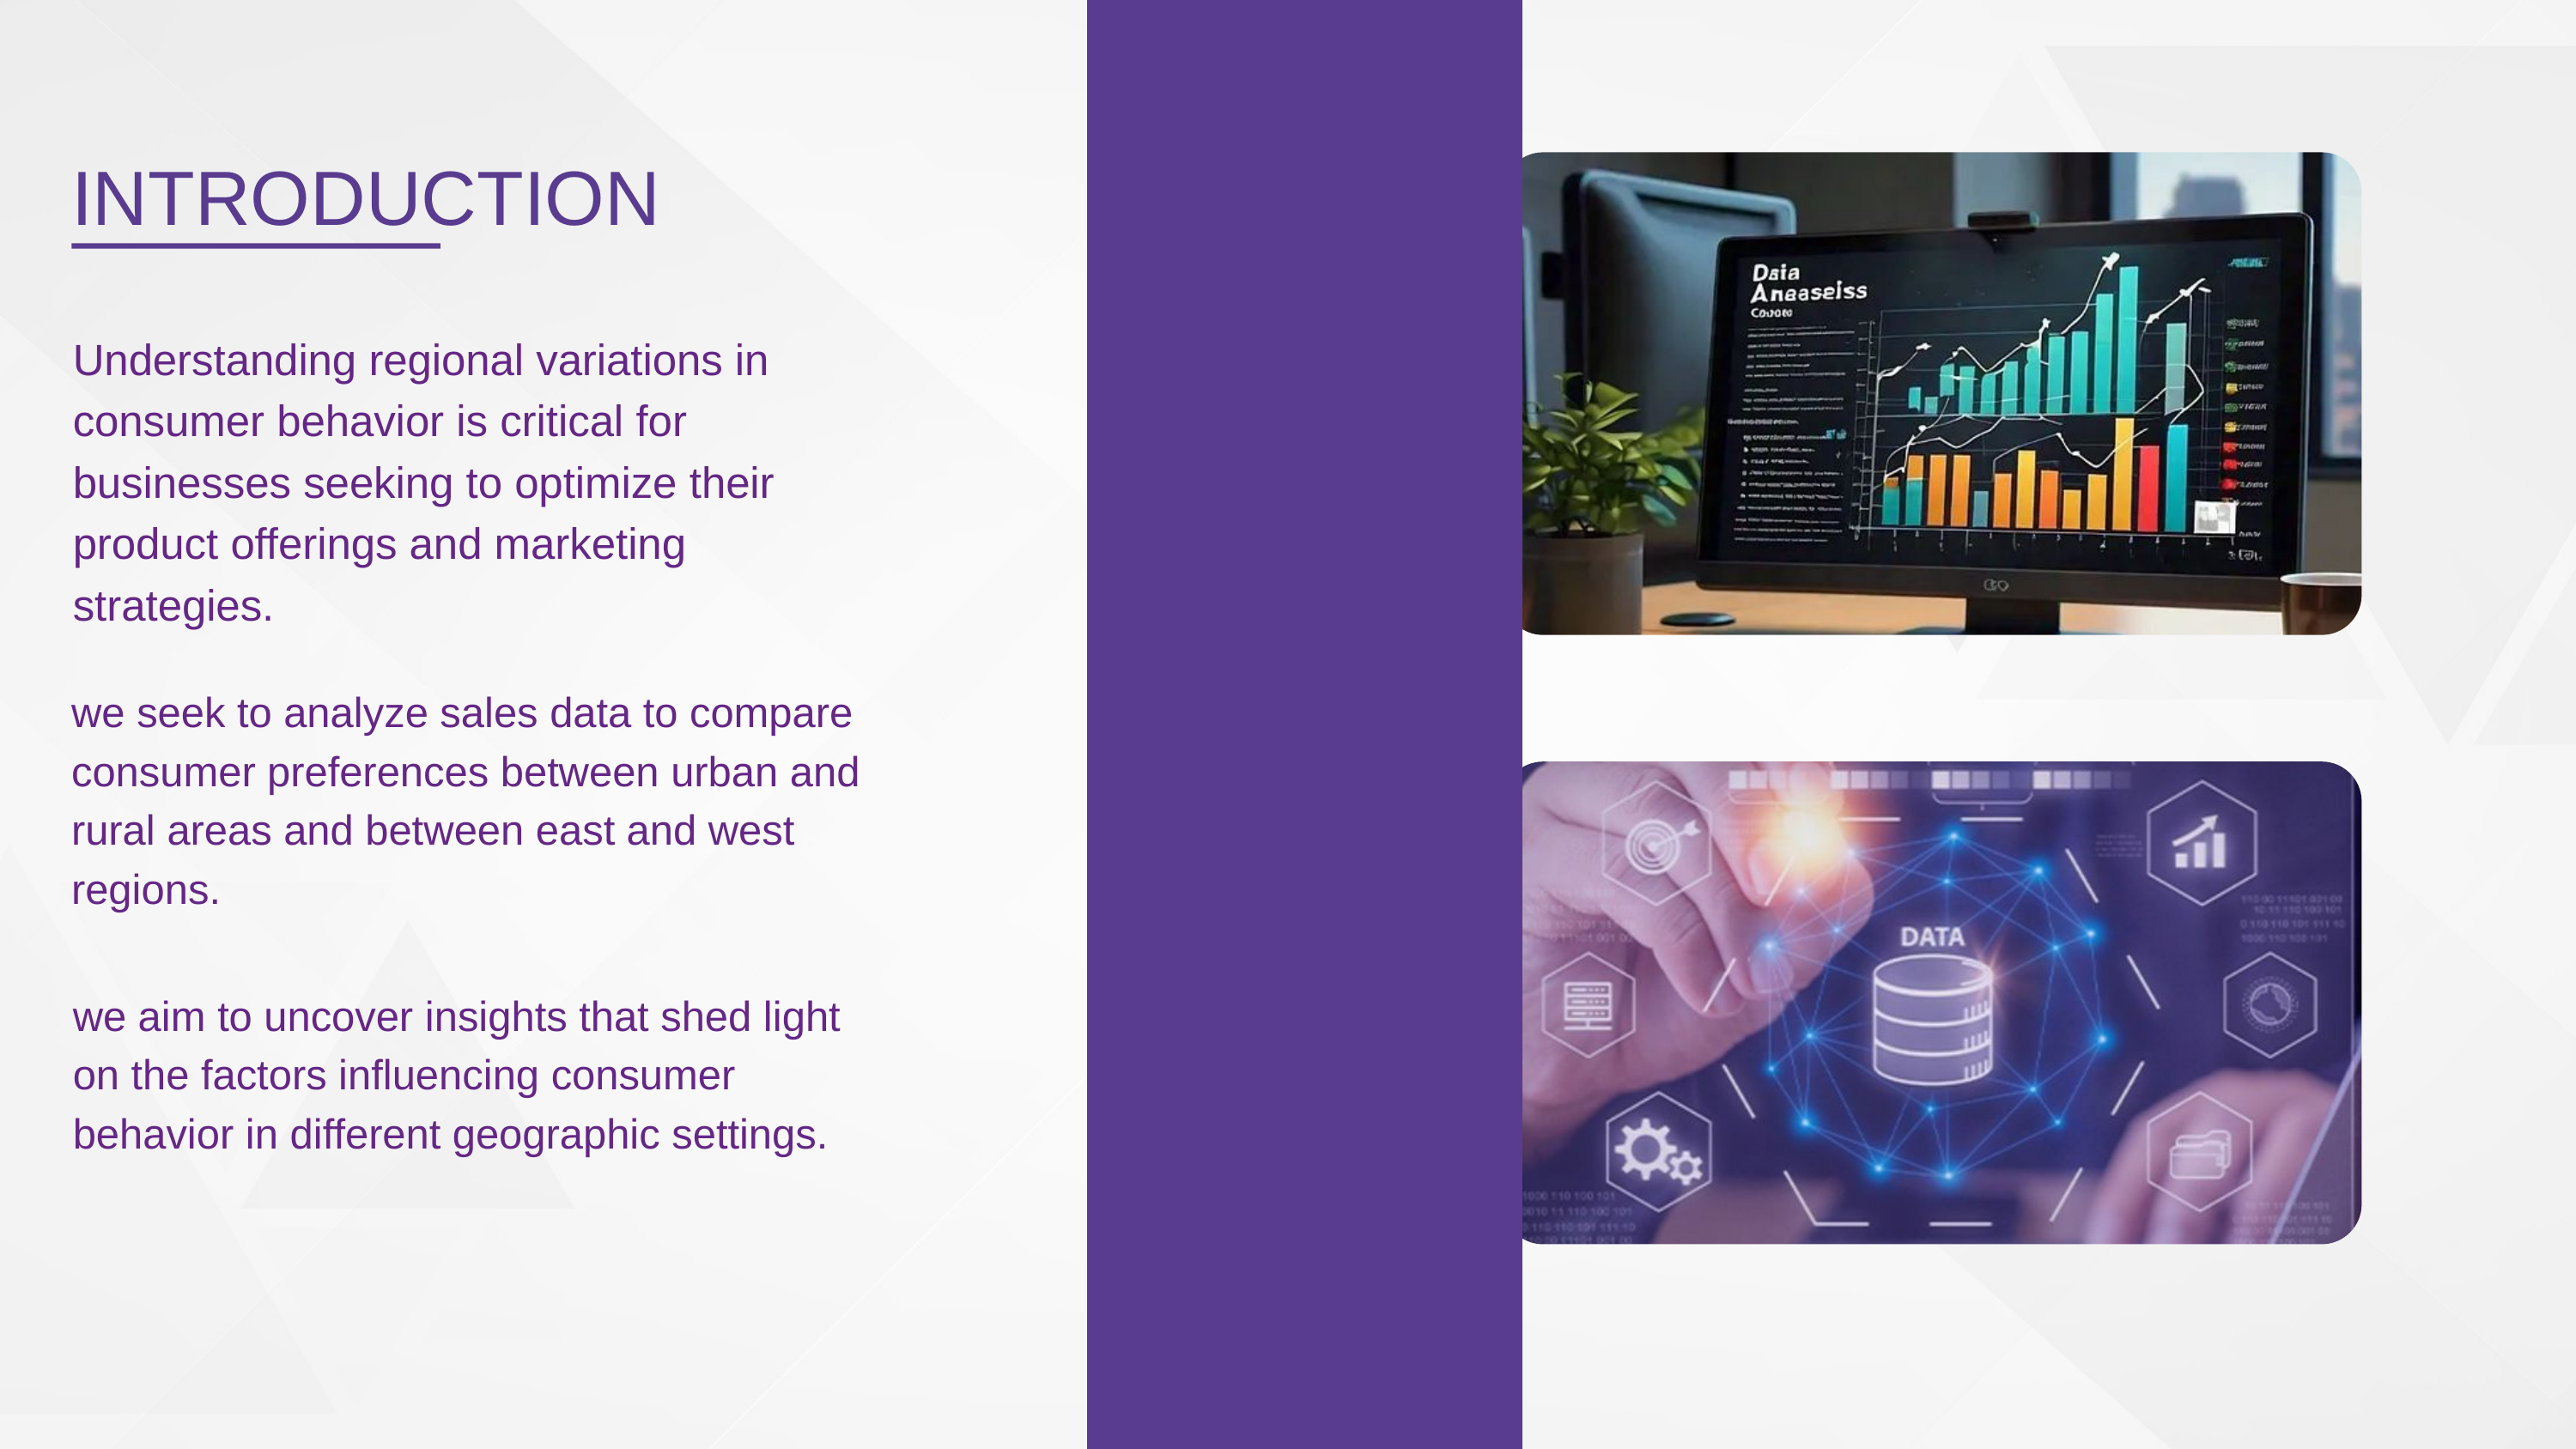

INTRODUCTION

Understanding regional variations in consumer behavior is critical for businesses seeking to optimize their product offerings and marketing strategies.
we seek to analyze sales data to compare consumer preferences between urban and rural areas and between east and west regions.

we aim to uncover insights that shed light on the factors influencing consumer behavior in different geographic settings.